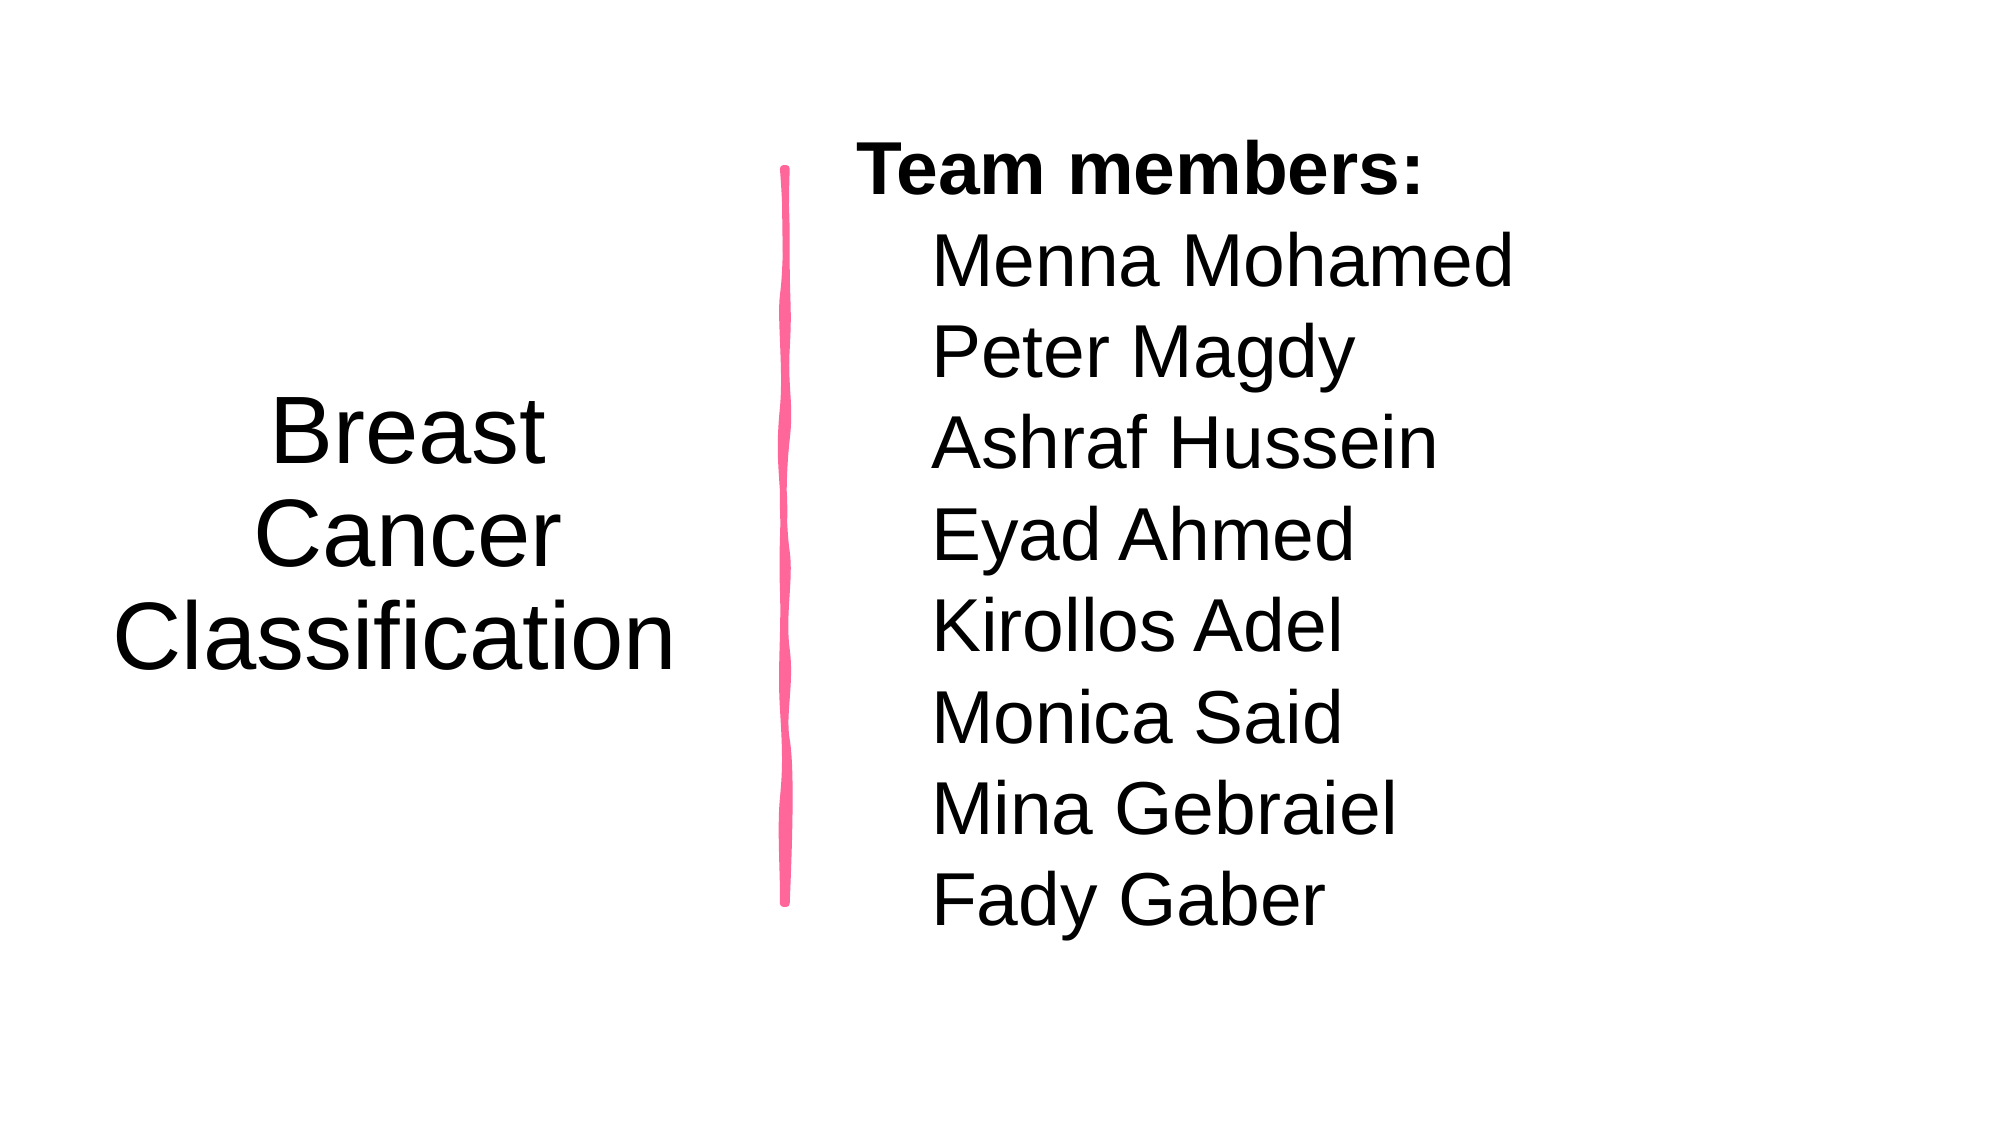

# Breast Cancer Classification
Team members:
Menna Mohamed
Peter Magdy
Ashraf Hussein
Eyad Ahmed
Kirollos Adel
Monica Said
Mina Gebraiel
Fady Gaber